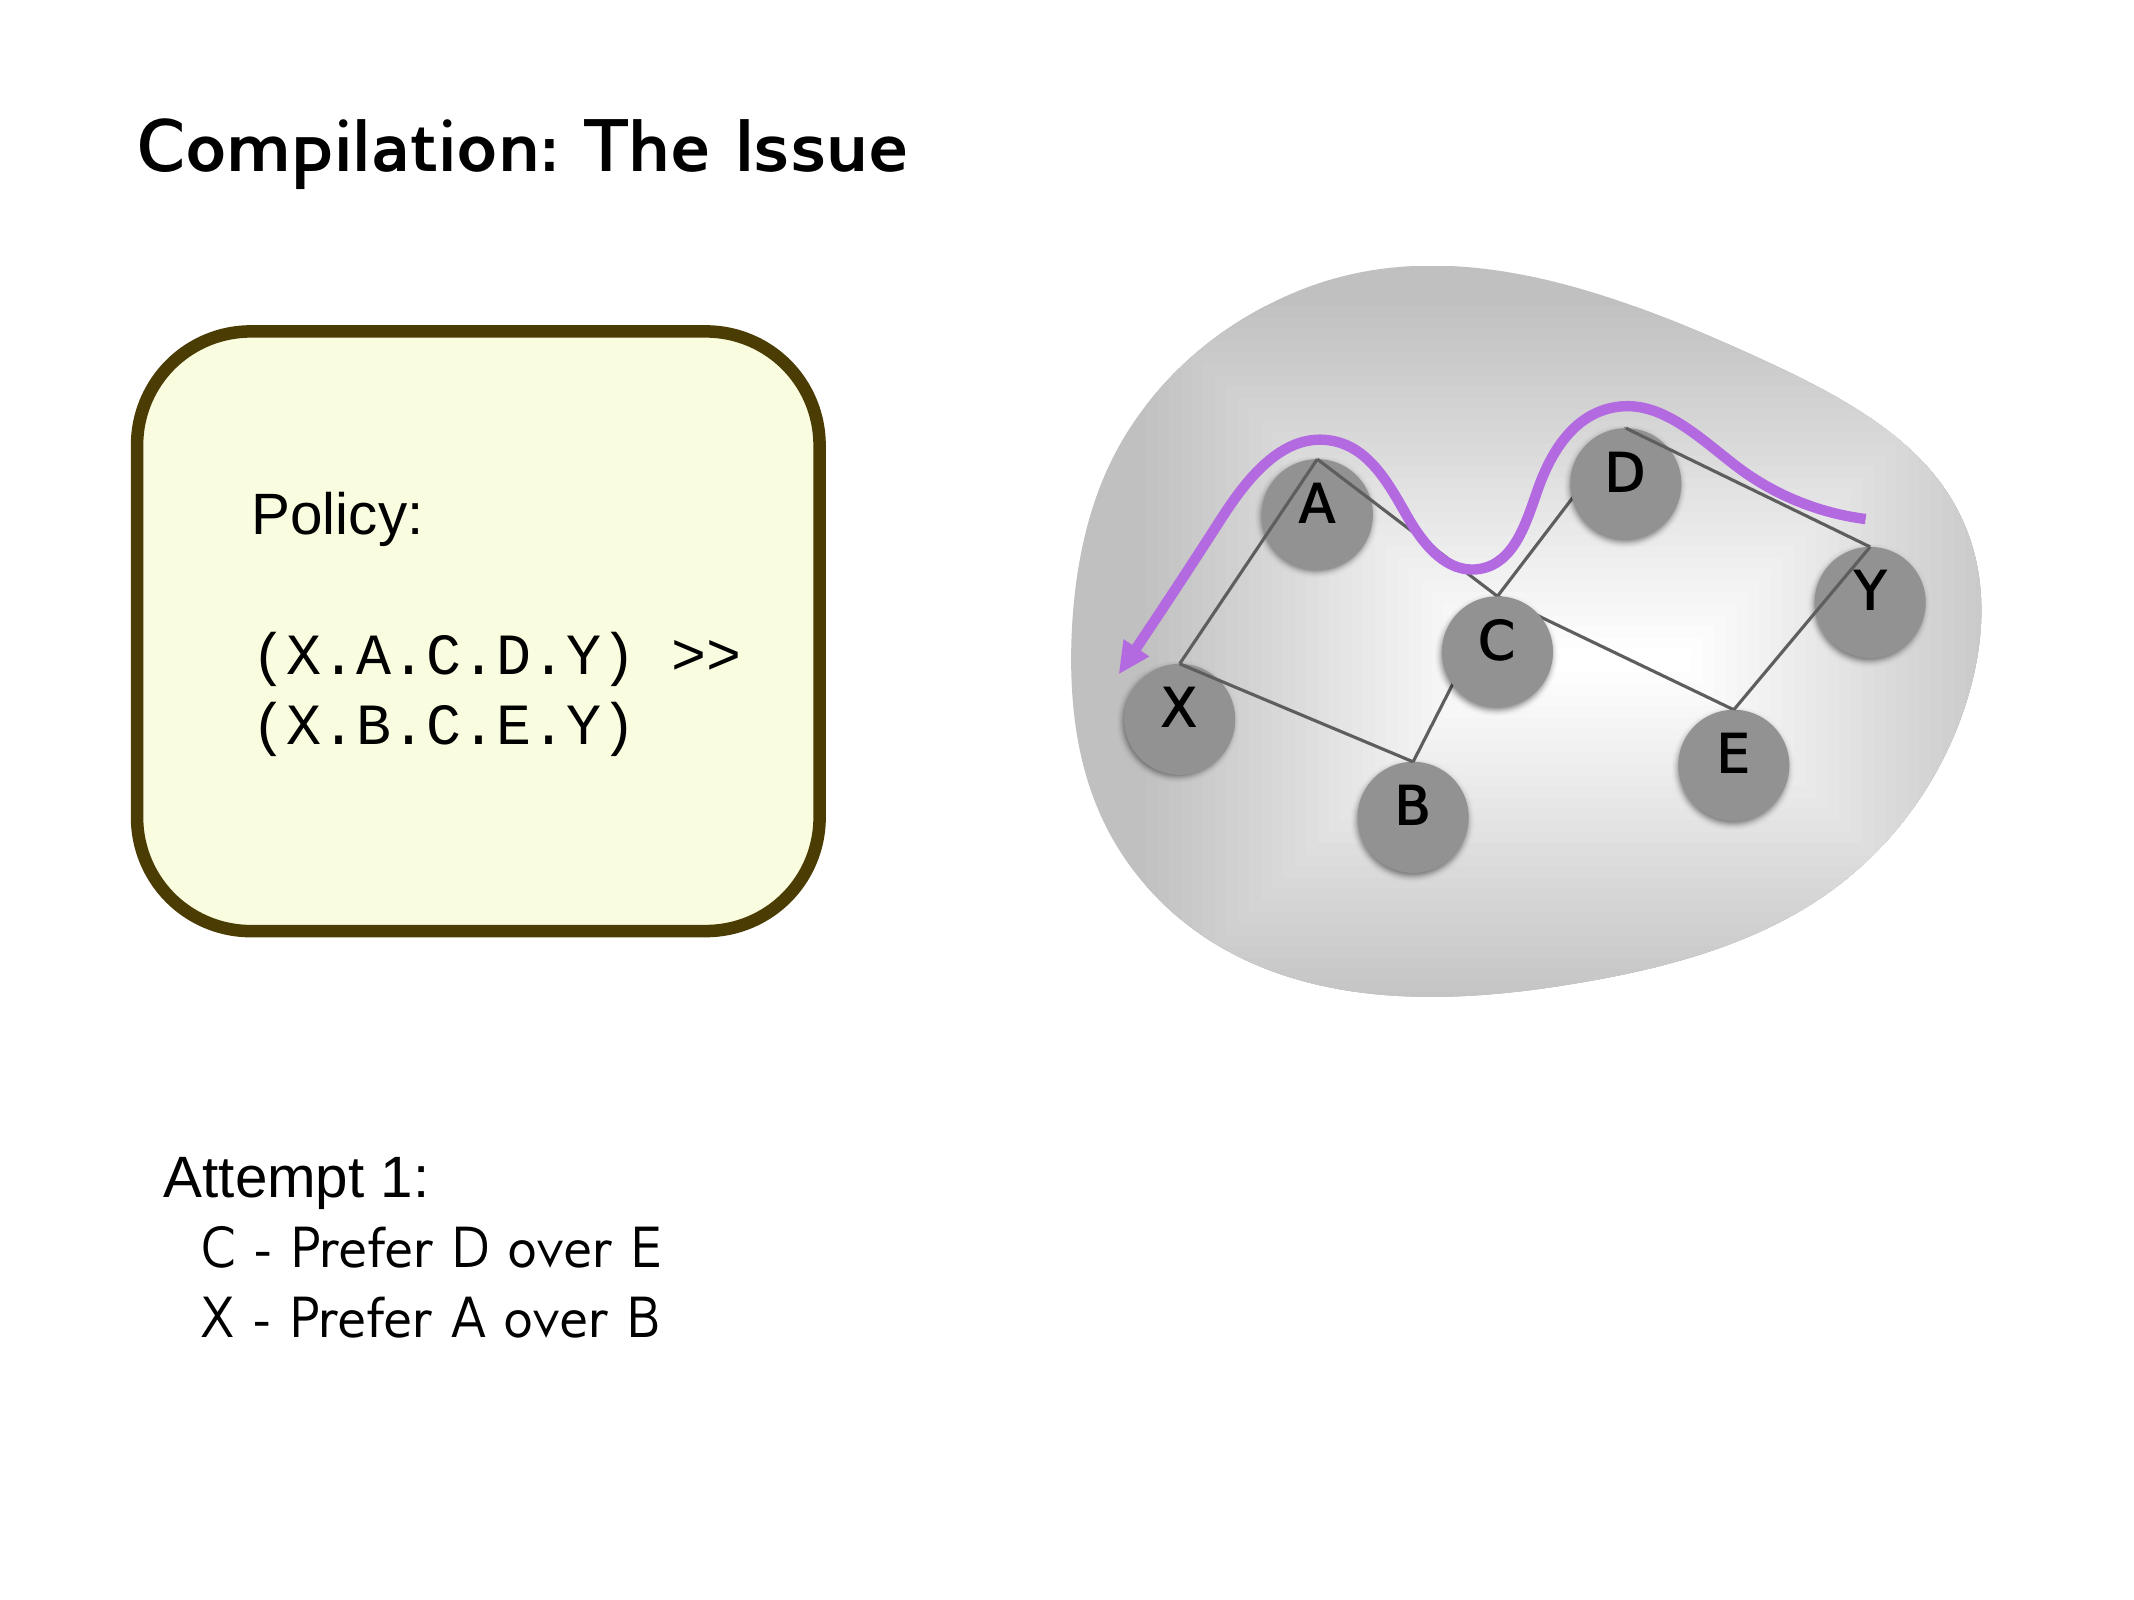

# Compilation: The Issue

D
A
Y
C
X
E
B

Policy:

(X.A.C.D.Y) >>
(X.B.C.E.Y)

Attempt 1:
C - Prefer D over E
X - Prefer A over B